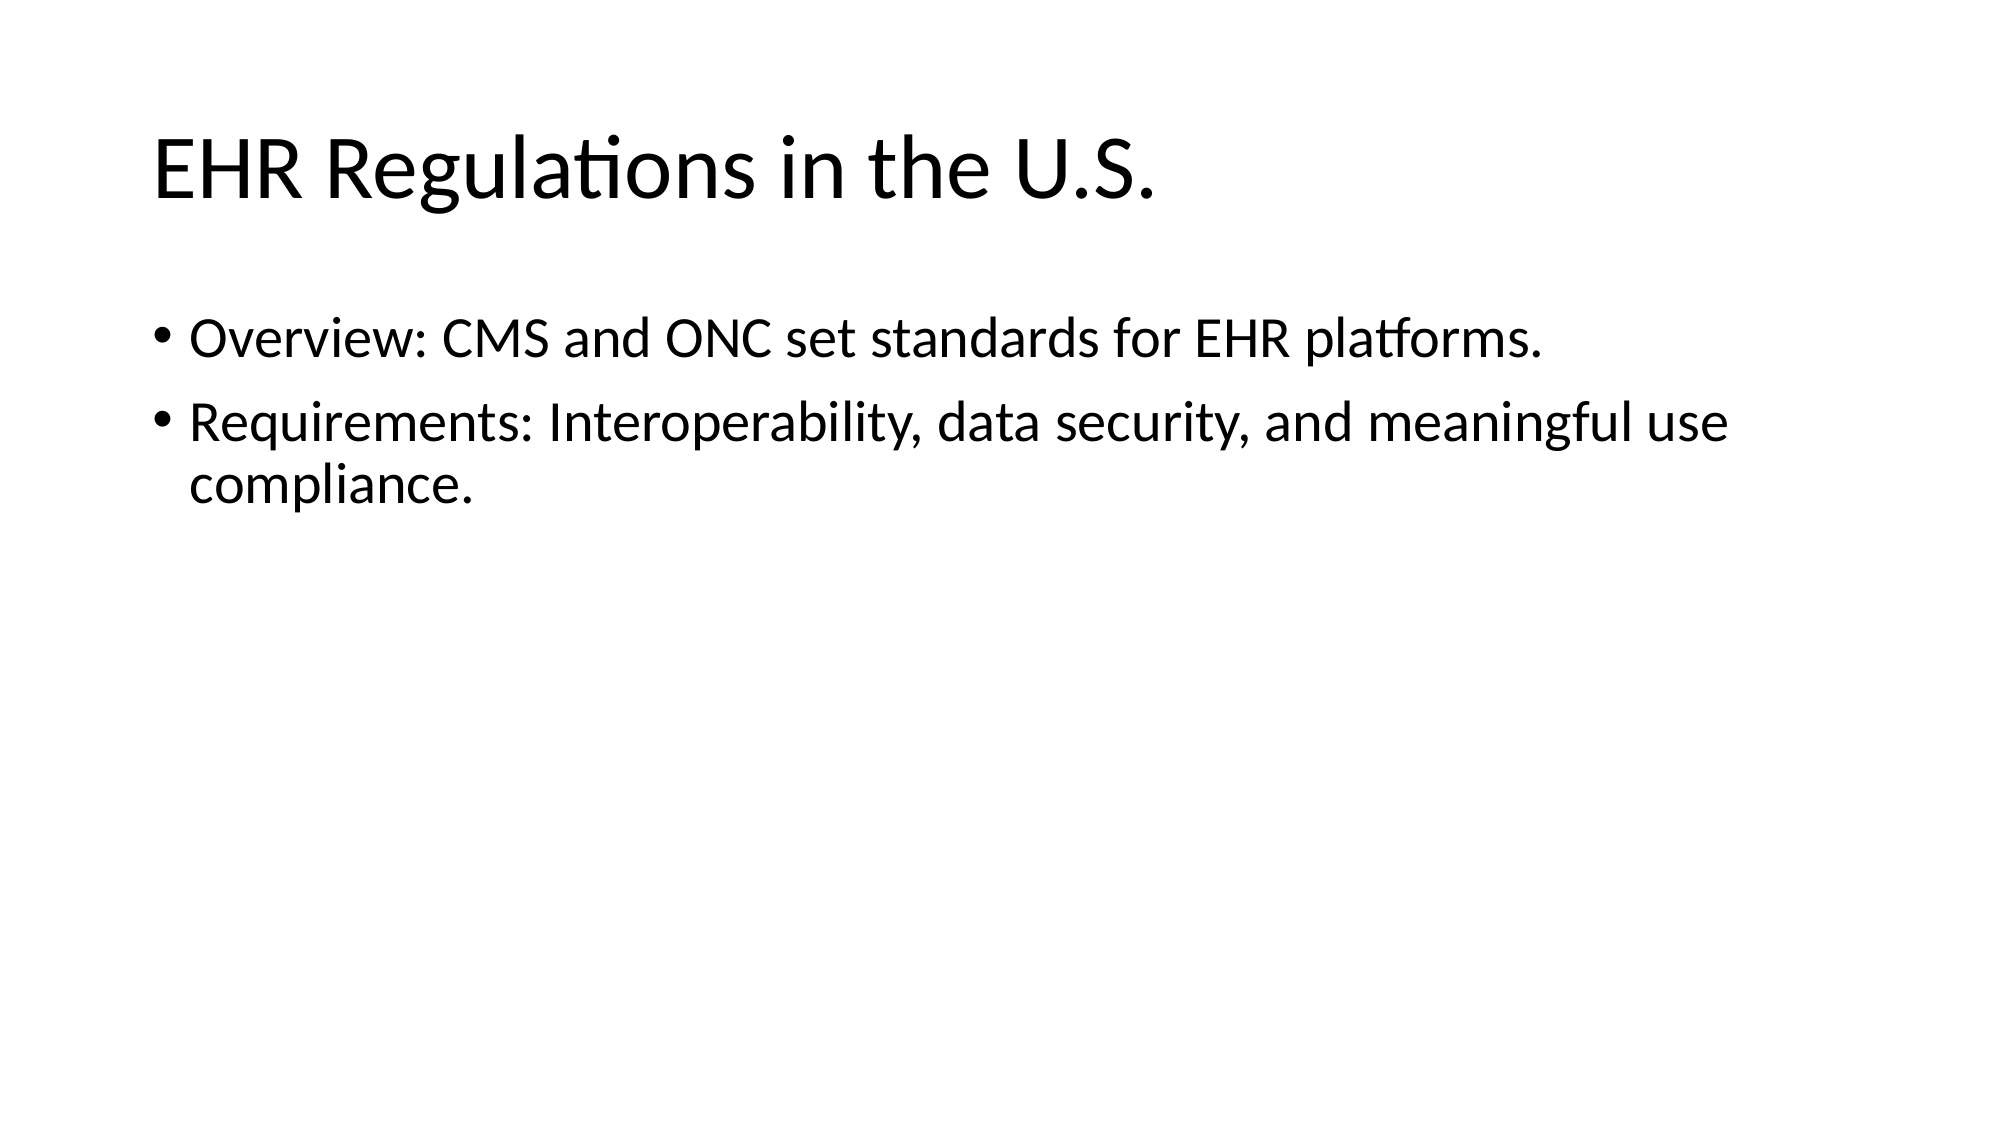

# EHR Regulations in the U.S.
Overview: CMS and ONC set standards for EHR platforms.
Requirements: Interoperability, data security, and meaningful use compliance.